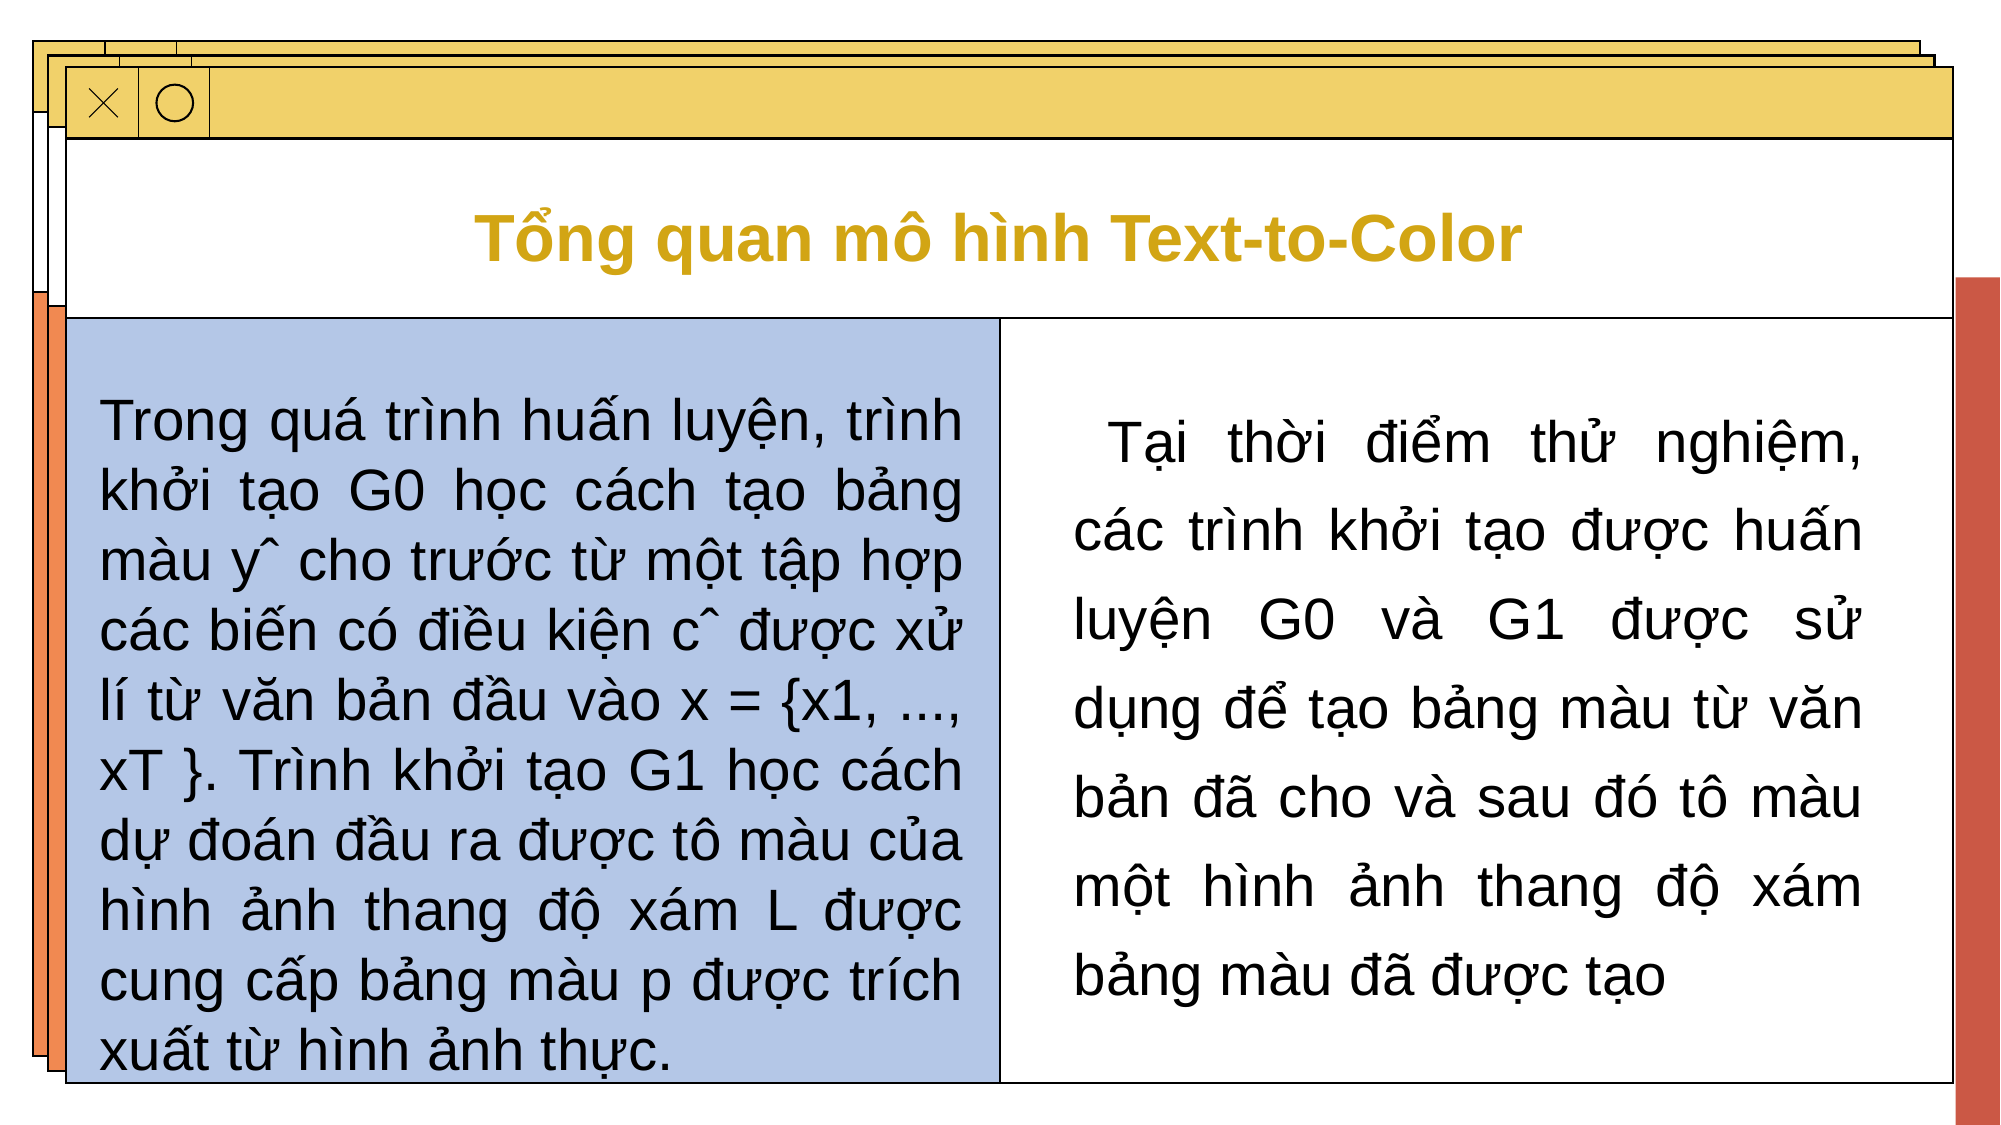

Tổng quan mô hình Text-to-Color

Trong quá trình huấn luyện, trình khởi tạo G0 học cách tạo bảng màu yˆ cho trước từ một tập hợp các biến có điều kiện cˆ được xử lí từ văn bản đầu vào x = {x1, ..., xT }. Trình khởi tạo G1 học cách dự đoán đầu ra được tô màu của hình ảnh thang độ xám L được cung cấp bảng màu p được trích xuất từ hình ảnh thực.
Tại thời điểm thử nghiệm, các trình khởi tạo được huấn luyện G0 và G1 được sử dụng để tạo bảng màu từ văn bản đã cho và sau đó tô màu một hình ảnh thang độ xám bảng màu đã được tạo